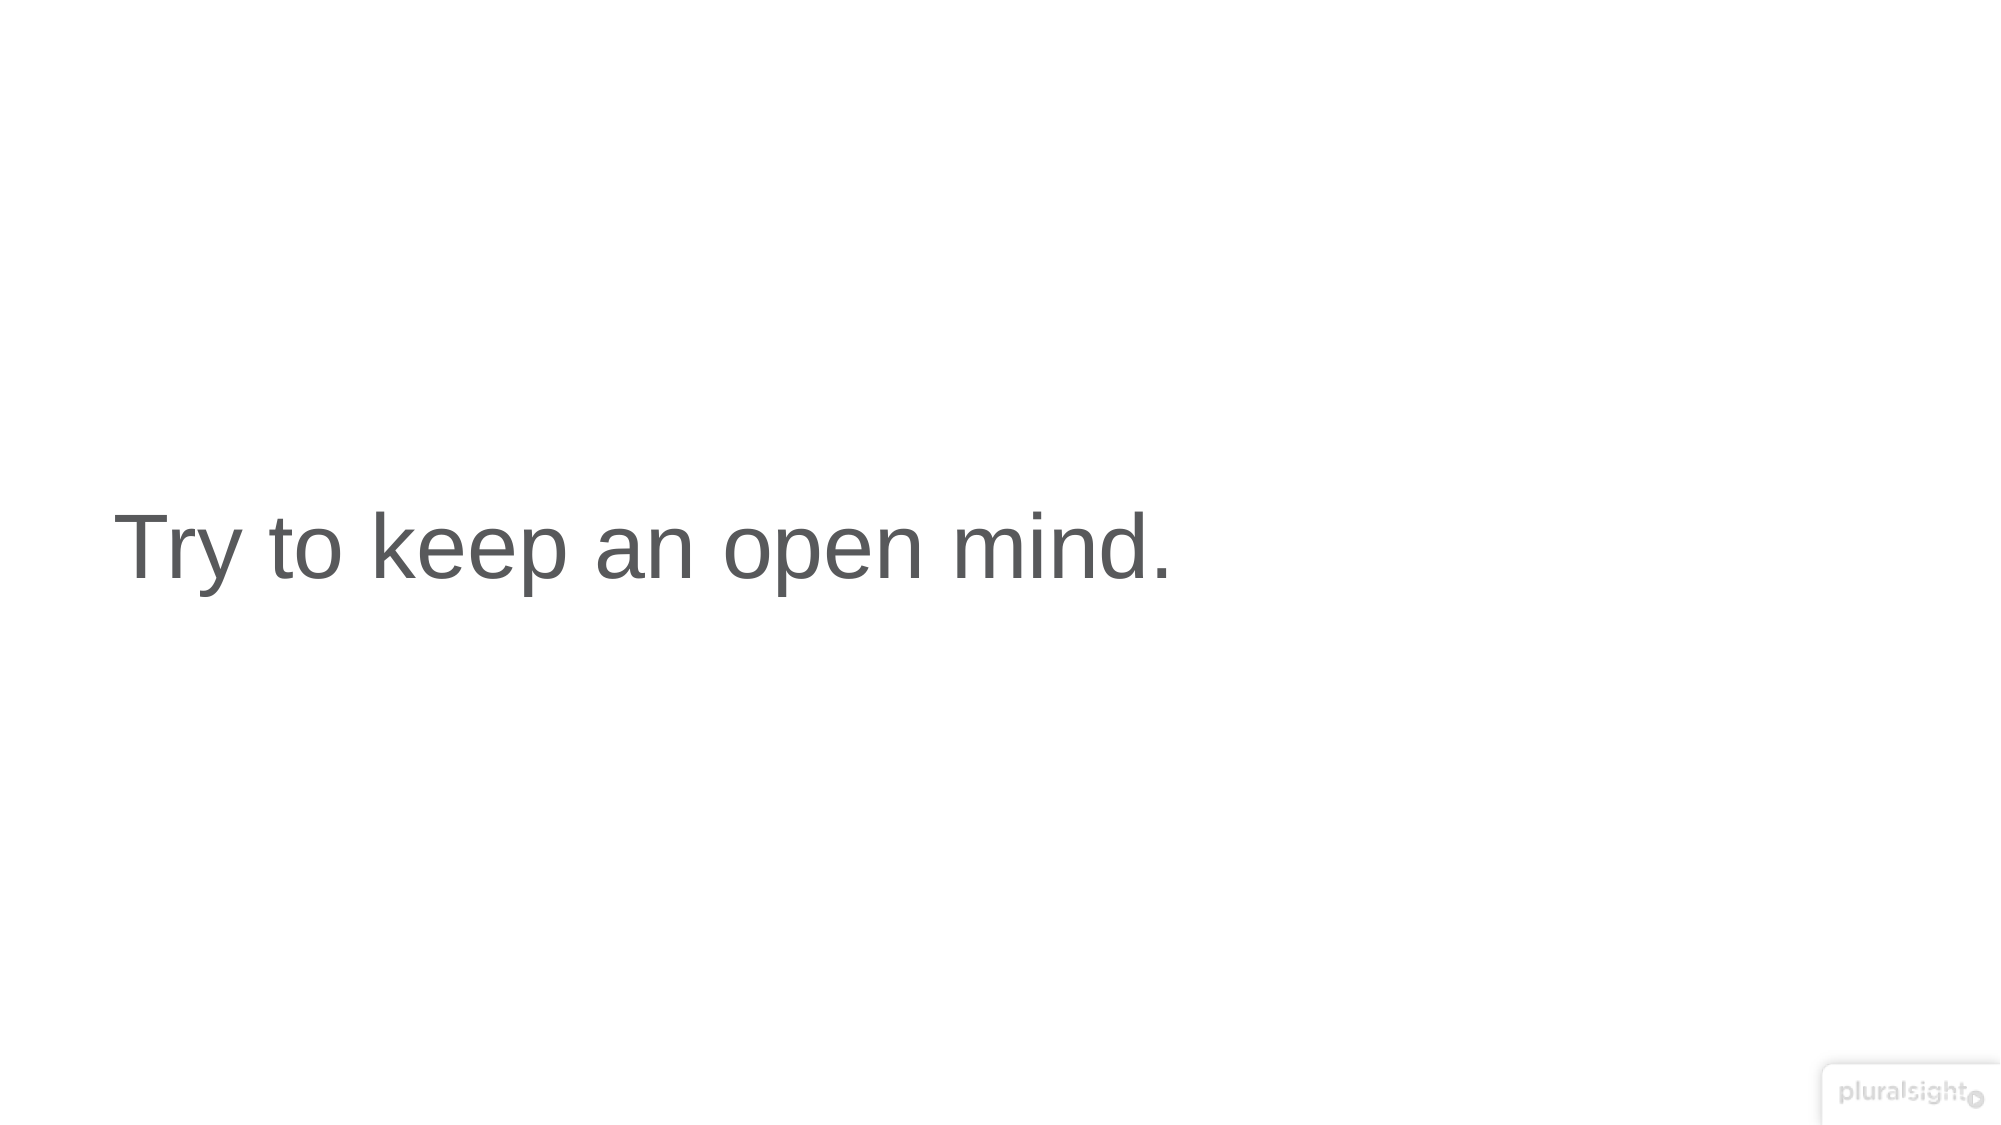

# Try to keep an open mind.